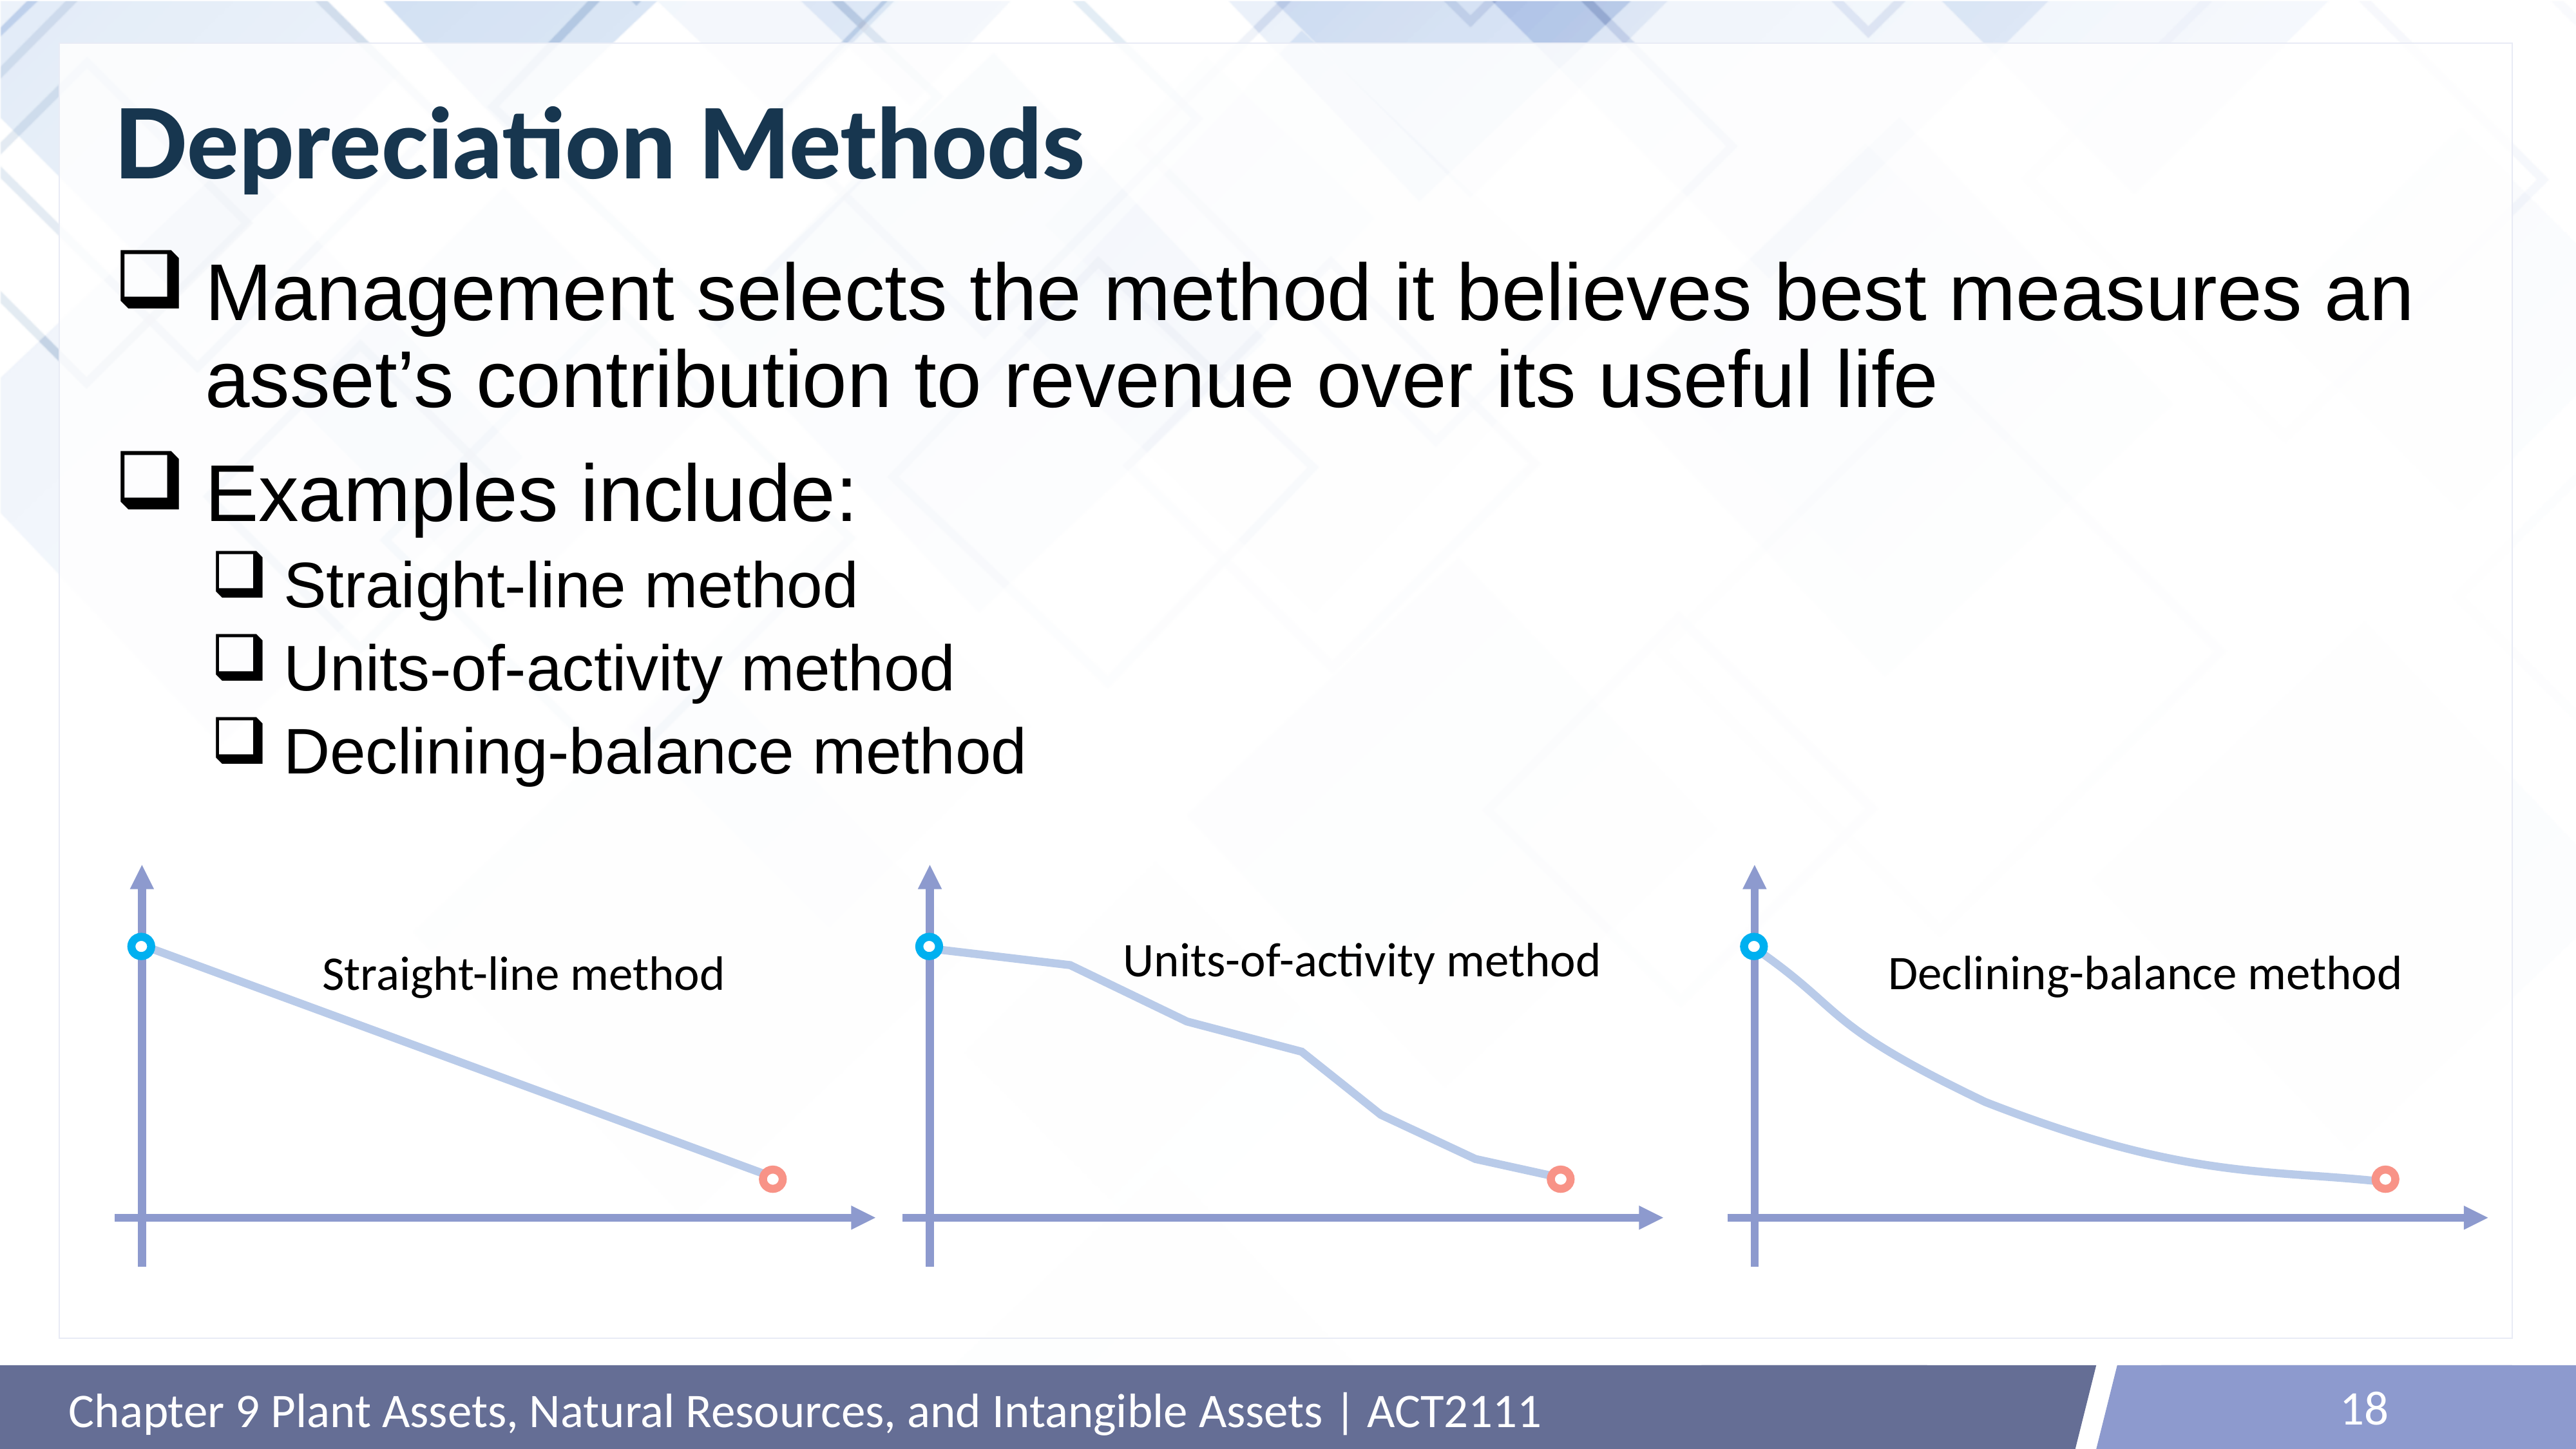

# Depreciation Methods
Management selects the method it believes best measures an asset’s contribution to revenue over its useful life
Examples include:
Straight-line method
Units-of-activity method
Declining-balance method

Units-of-activity method
Declining-balance method
Straight-line method

18
Chapter 9 Plant Assets, Natural Resources, and Intangible Assets | ACT2111